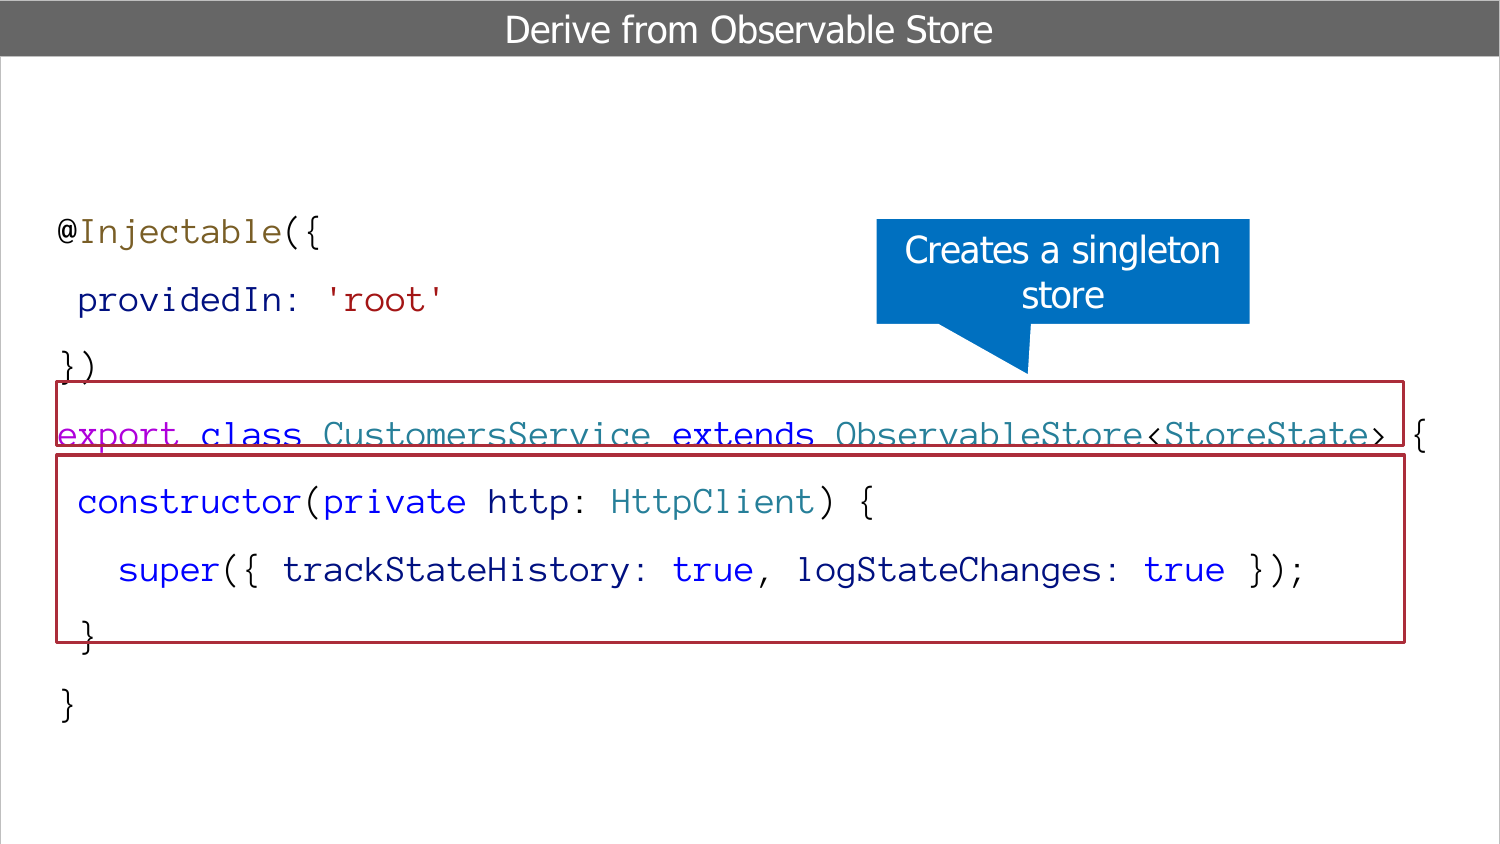

Derive from Observable Store

@Injectable({
 providedIn: 'root'
})
export class CustomersService extends ObservableStore<StoreState> {
 constructor(private http: HttpClient) {
   super({ trackStateHistory: true, logStateChanges: true });
 }
}

Creates a singleton store